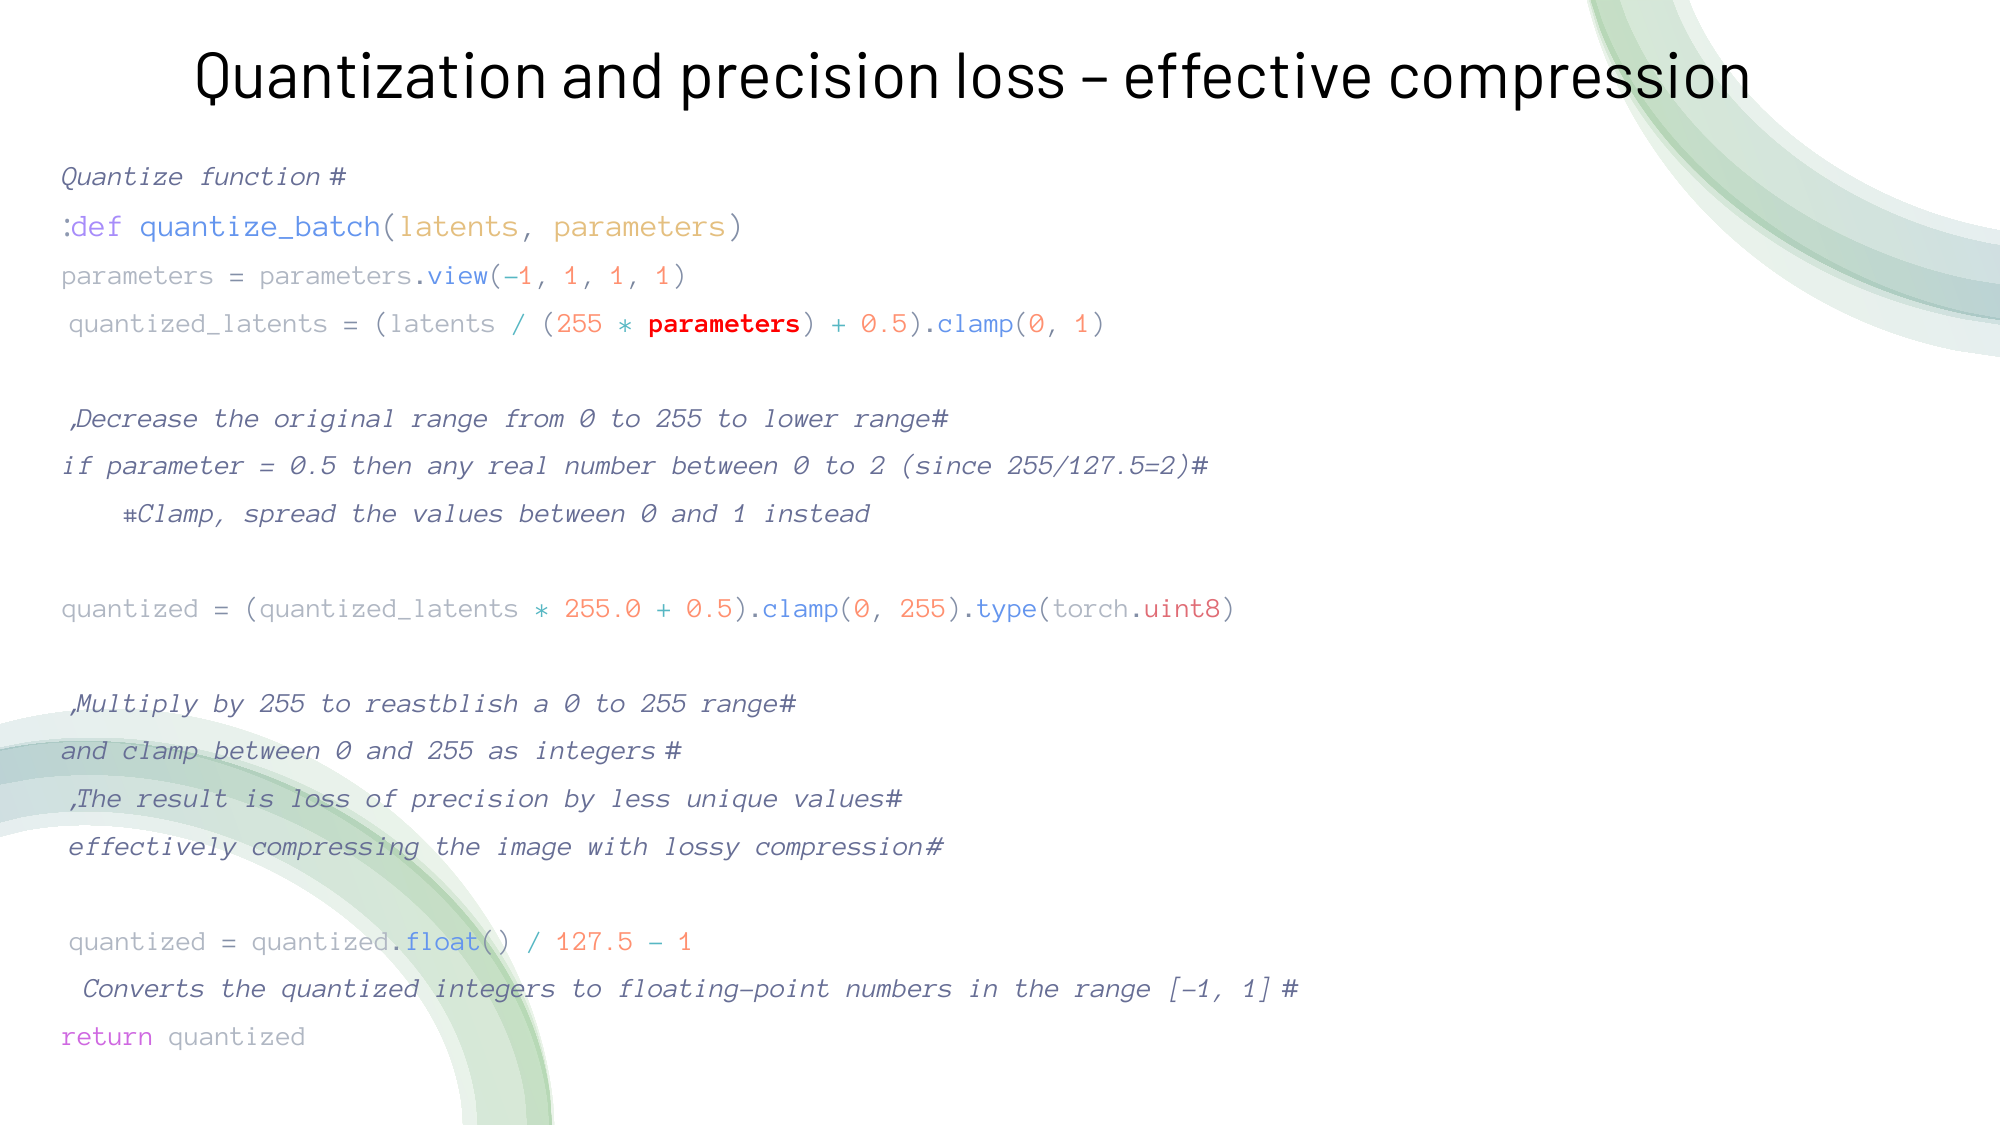

Quantization and precision loss – effective compression
# Quantize function
def quantize_batch(latents, parameters):
    parameters = parameters.view(-1, 1, 1, 1)
    quantized_latents = (latents / (255 * parameters) + 0.5).clamp(0, 1)

	    #Decrease the original range from 0 to 255 to lower range,
    #if parameter = 0.5 then any real number between 0 to 2 (since 255/127.5=2)
    #Clamp, spread the values between 0 and 1 instead

    quantized = (quantized_latents * 255.0 + 0.5).clamp(0, 255).type(torch.uint8)

    #Multiply by 255 to reastblish a 0 to 255 range,
    # and clamp between 0 and 255 as integers
    #The result is loss of precision by less unique values,
    #effectively compressing the image with lossy compression

    quantized = quantized.float() / 127.5 - 1
      # Converts the quantized integers to floating-point numbers in the range [-1, 1]
    return quantized